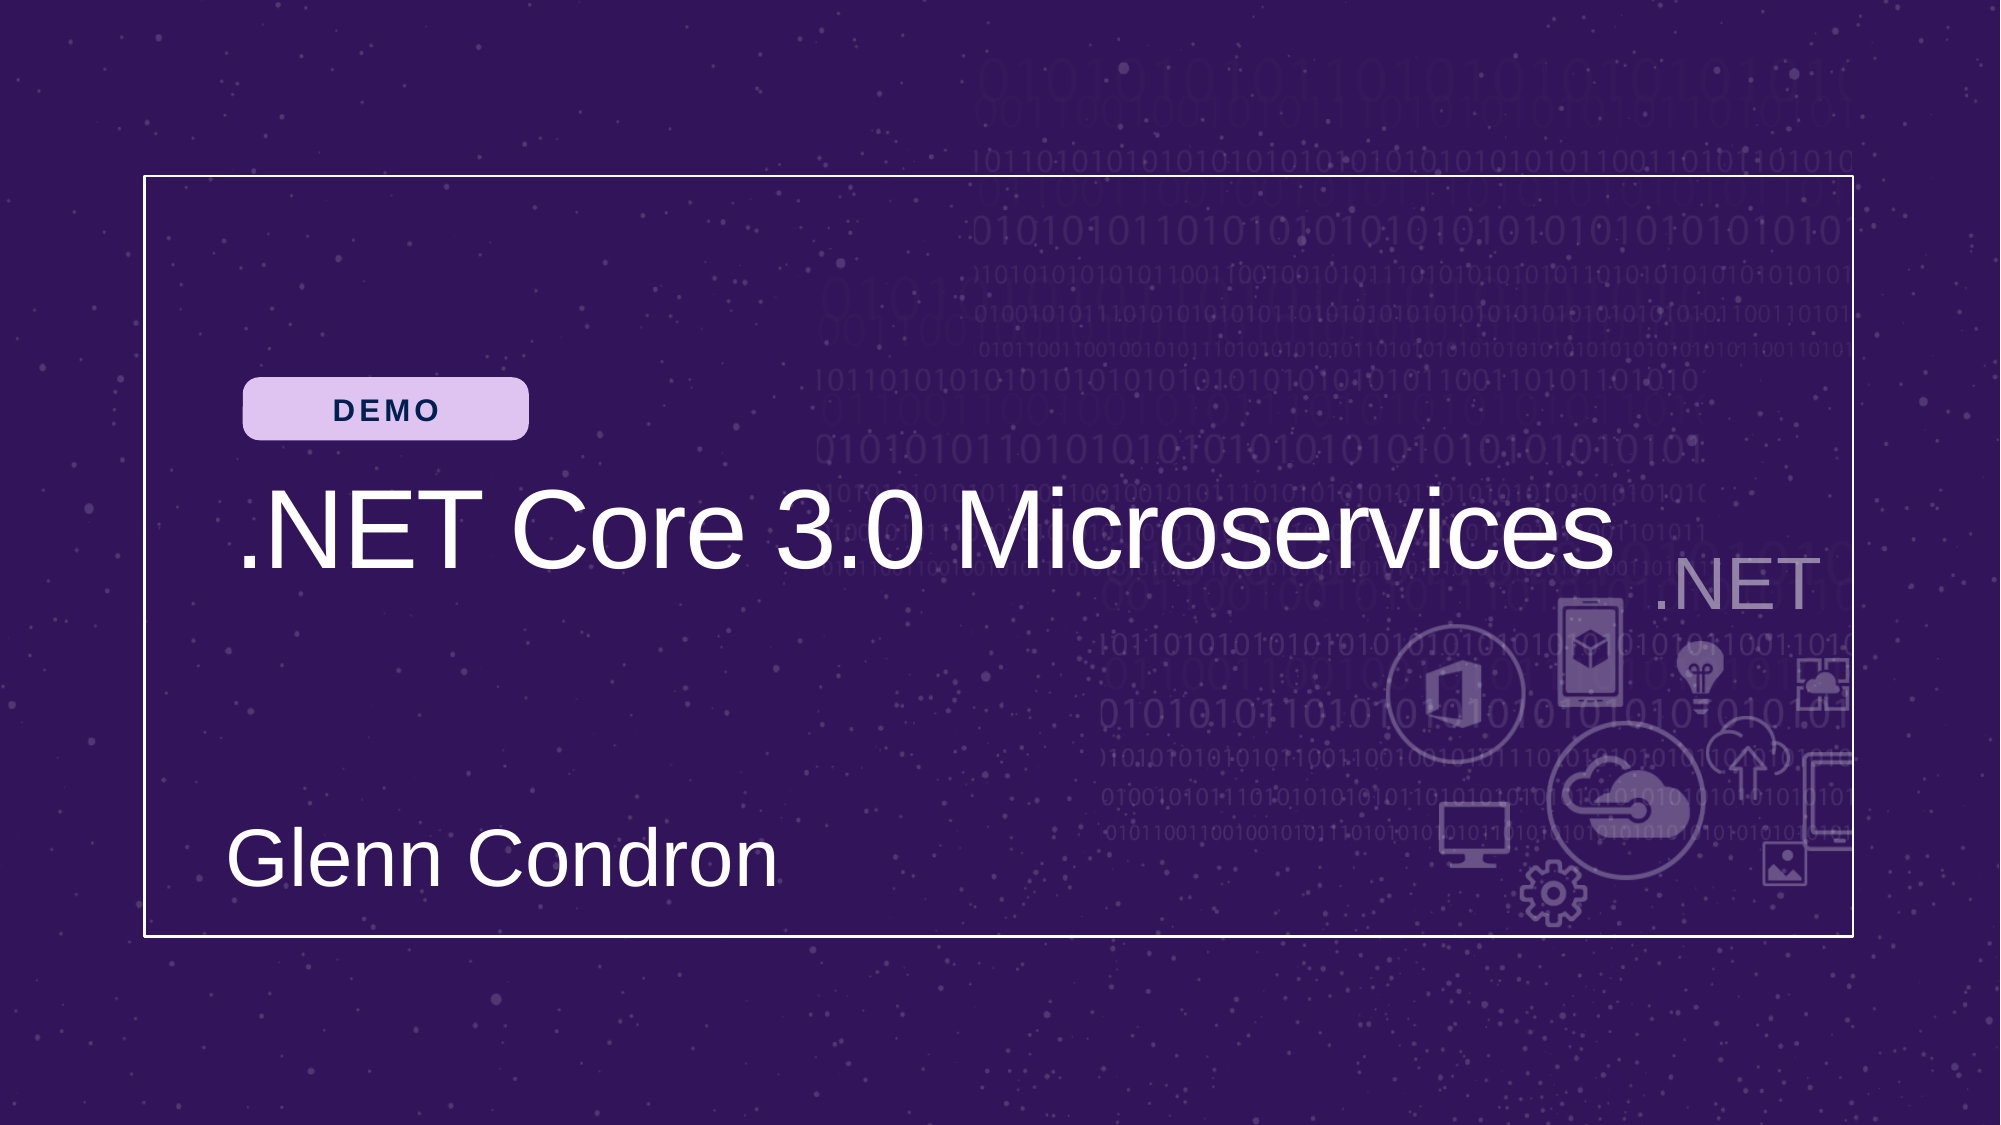

DEMO
# .NET Core 3.0 Microservices
Glenn Condron